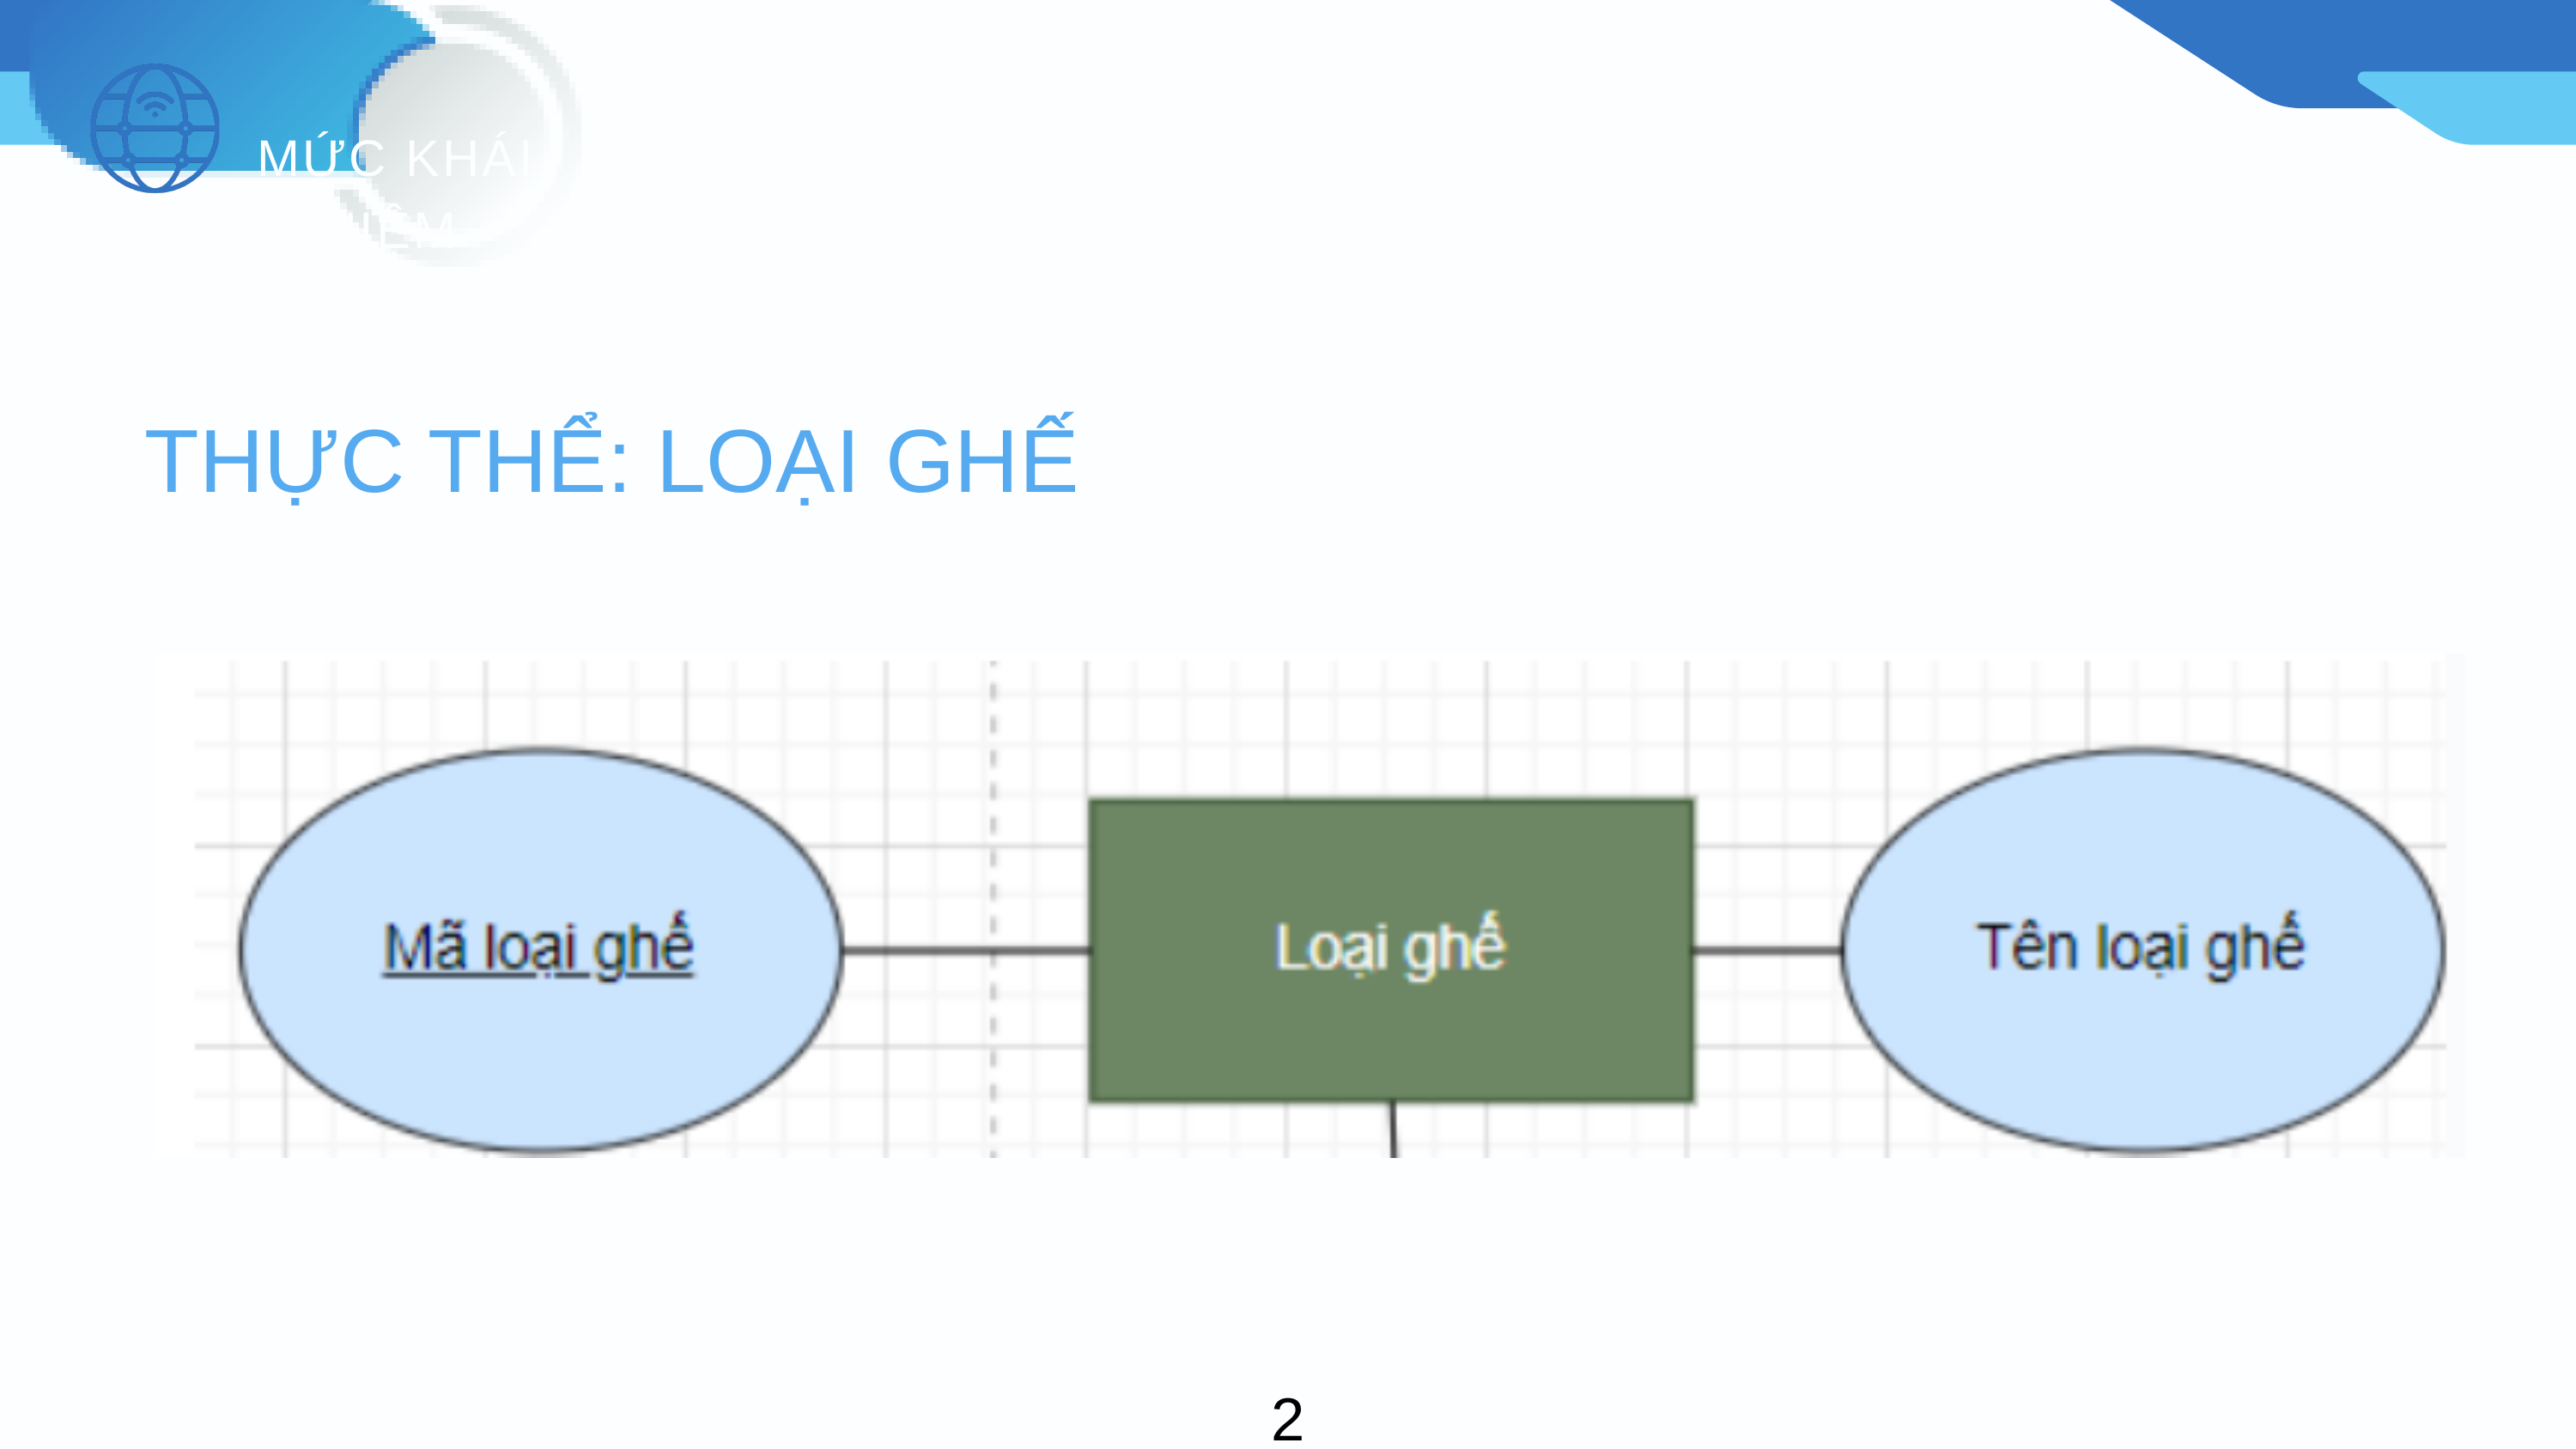

MỨC KHÁI NIỆM
THỰC THỂ: LOẠI GHẾ

22